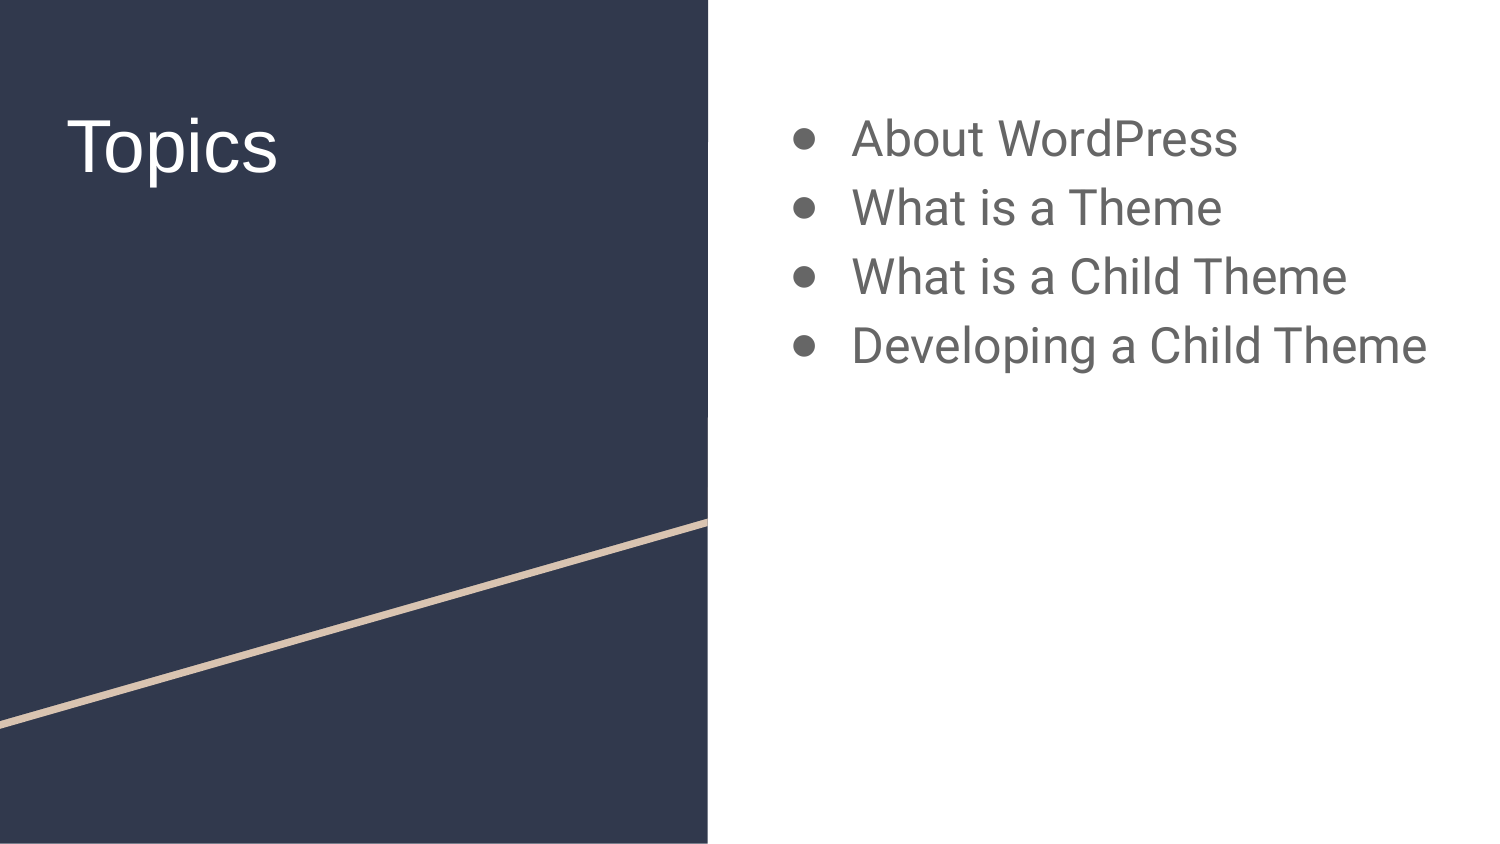

# Topics
About WordPress
What is a Theme
What is a Child Theme
Developing a Child Theme